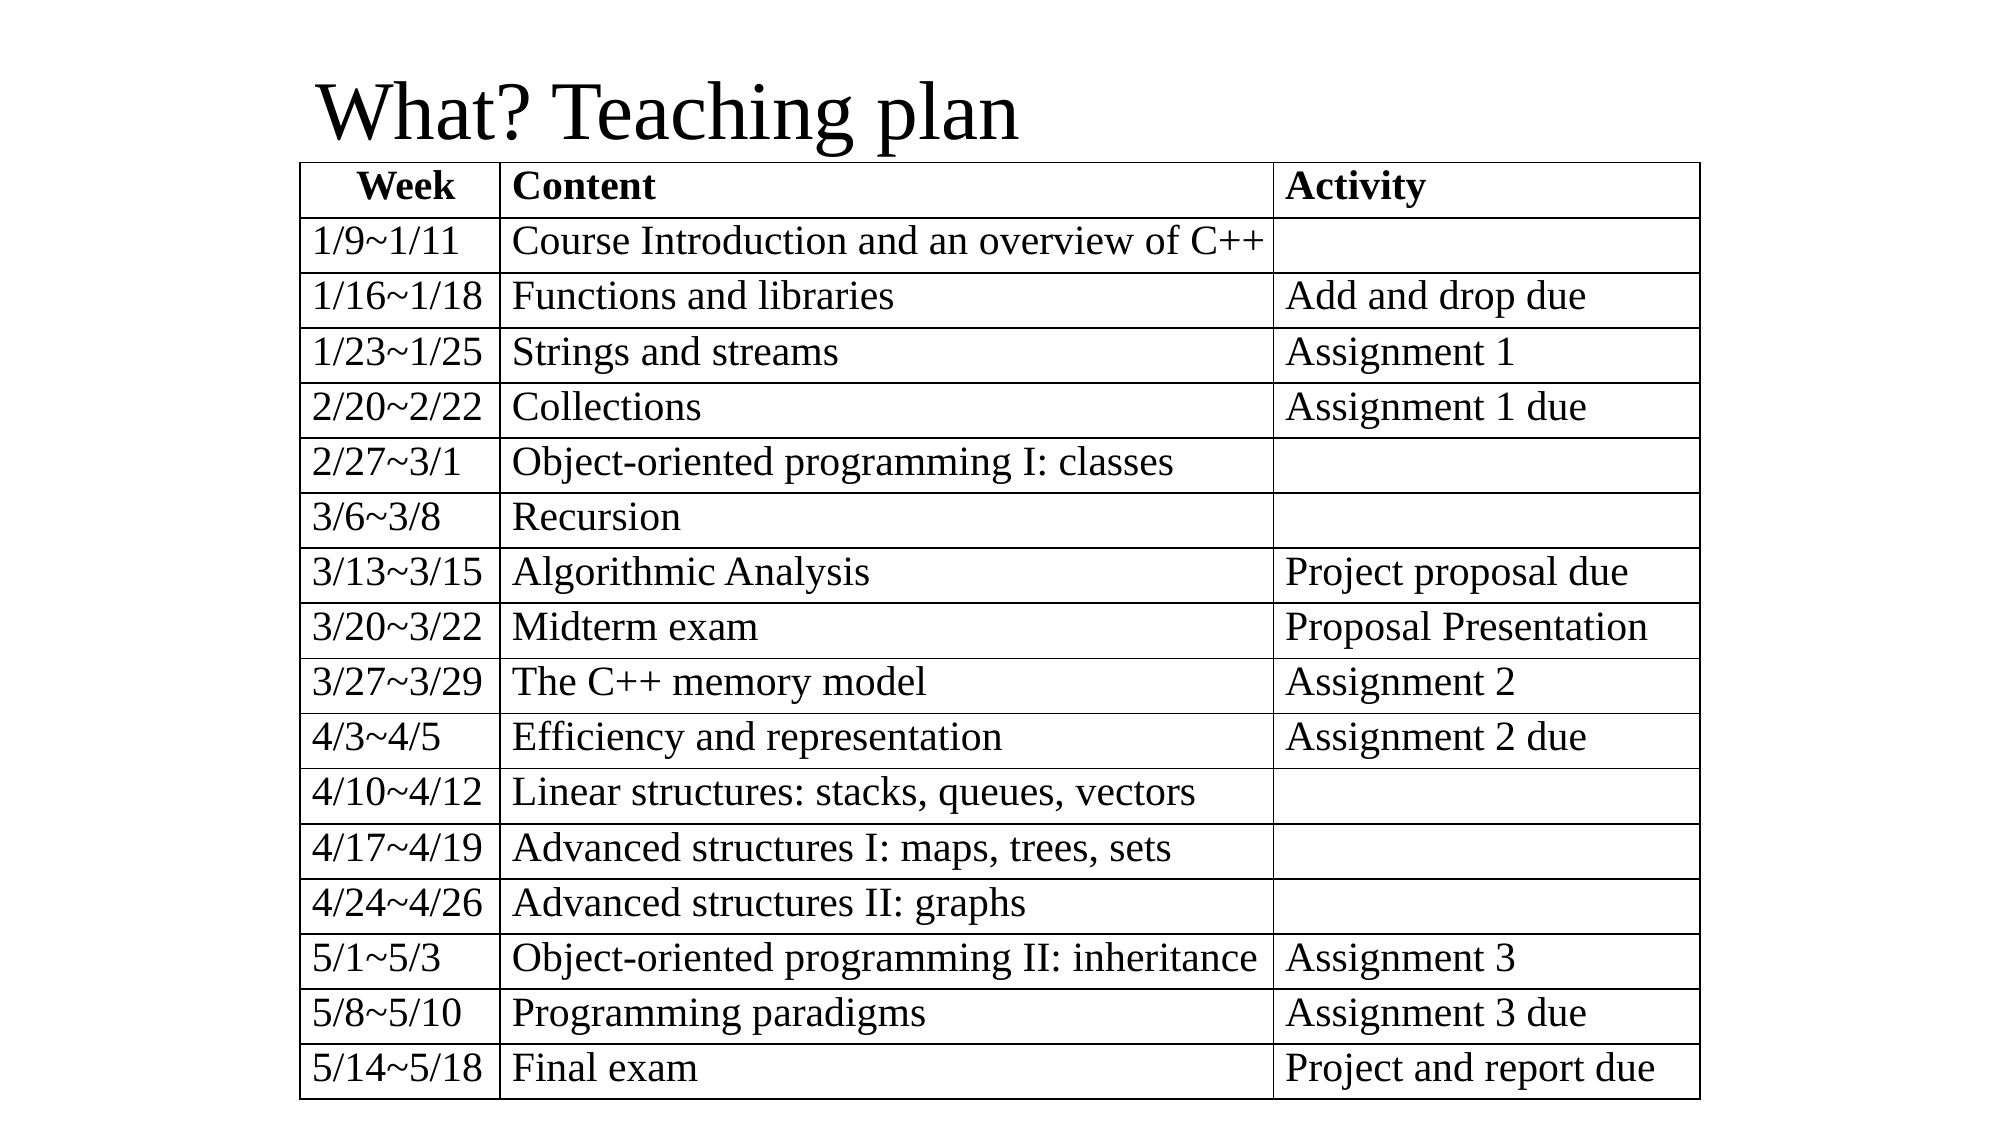

# What? Teaching plan
| Week | Content | Activity |
| --- | --- | --- |
| 1/9~1/11 | Course Introduction and an overview of C++ |  |
| 1/16~1/18 | Functions and libraries | Add and drop due |
| 1/23~1/25 | Strings and streams | Assignment 1 |
| 2/20~2/22 | Collections | Assignment 1 due |
| 2/27~3/1 | Object-oriented programming I: classes |  |
| 3/6~3/8 | Recursion |  |
| 3/13~3/15 | Algorithmic Analysis | Project proposal due |
| 3/20~3/22 | Midterm exam | Proposal Presentation |
| 3/27~3/29 | The C++ memory model | Assignment 2 |
| 4/3~4/5 | Efficiency and representation | Assignment 2 due |
| 4/10~4/12 | Linear structures: stacks, queues, vectors |  |
| 4/17~4/19 | Advanced structures I: maps, trees, sets |  |
| 4/24~4/26 | Advanced structures II: graphs |  |
| 5/1~5/3 | Object-oriented programming II: inheritance | Assignment 3 |
| 5/8~5/10 | Programming paradigms | Assignment 3 due |
| 5/14~5/18 | Final exam | Project and report due |